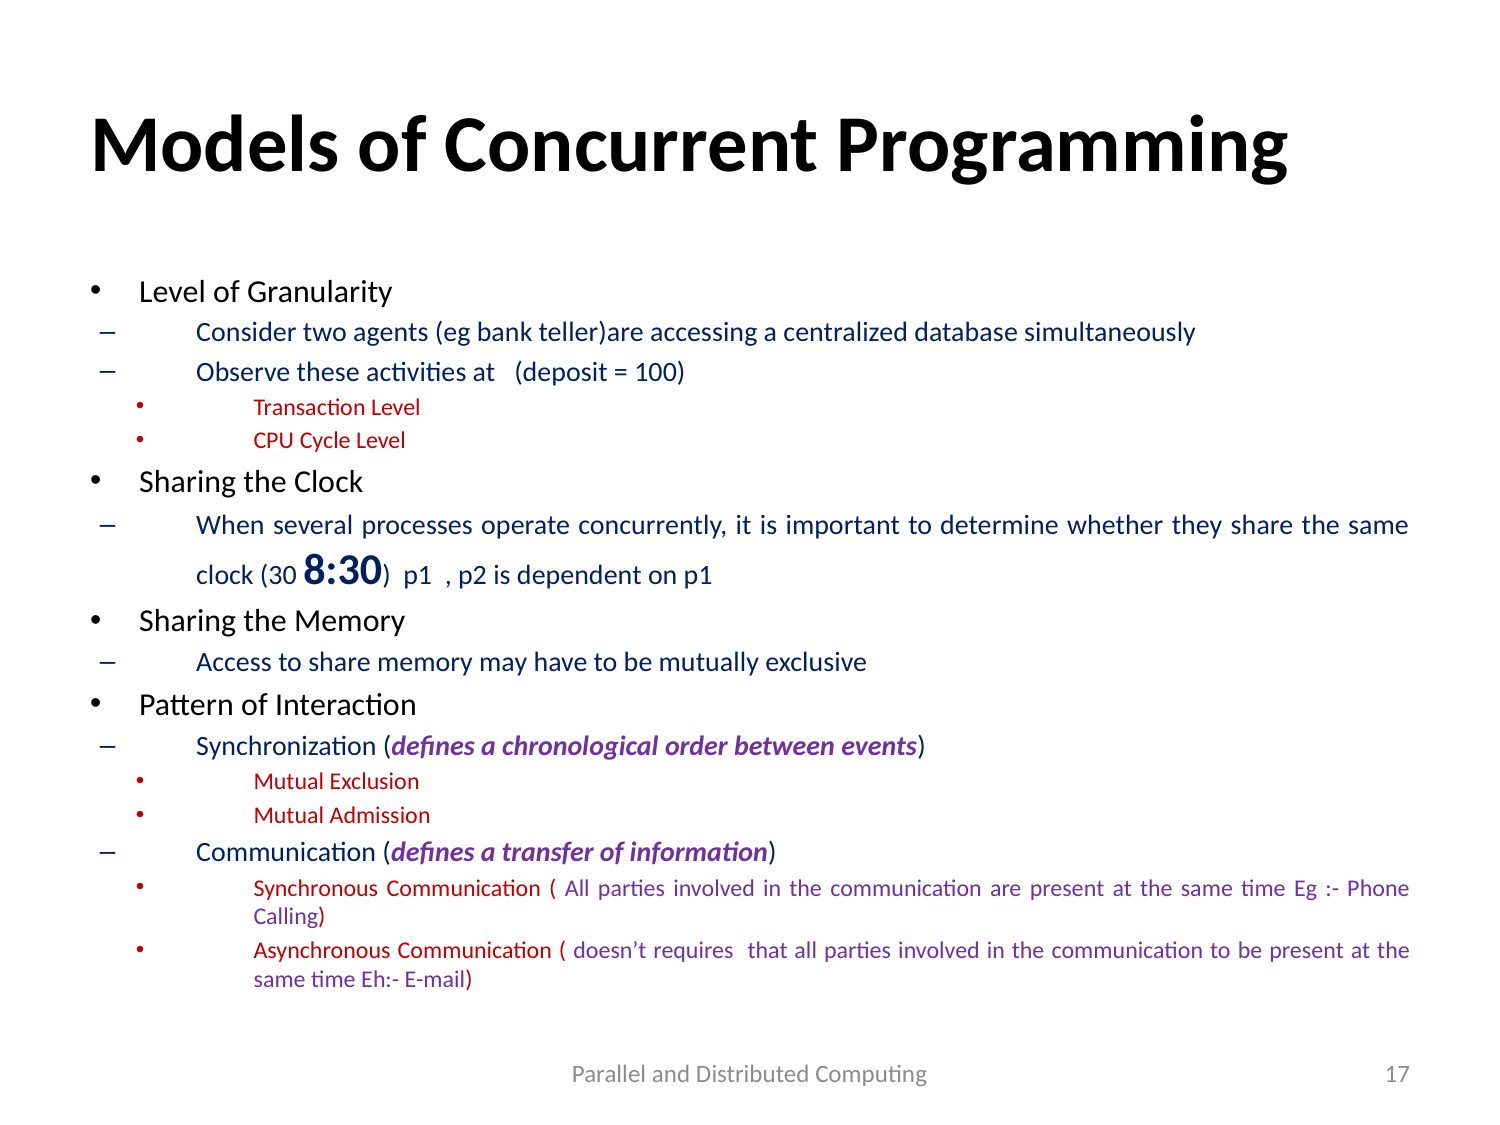

# Models of Concurrent Programming
Level of Granularity
Consider two agents (eg bank teller)are accessing a centralized database simultaneously
Observe these activities at   (deposit = 100)
Transaction Level
CPU Cycle Level
Sharing the Clock
When several processes operate concurrently, it is important to determine whether they share the same clock (30 8:30)  p1  , p2 is dependent on p1
Sharing the Memory
Access to share memory may have to be mutually exclusive
Pattern of Interaction
Synchronization (defines a chronological order between events)
Mutual Exclusion
Mutual Admission
Communication (defines a transfer of information)
Synchronous Communication ( All parties involved in the communication are present at the same time Eg :- Phone Calling)
Asynchronous Communication ( doesn’t requires  that all parties involved in the communication to be present at the same time Eh:- E-mail)
Parallel and Distributed Computing
17